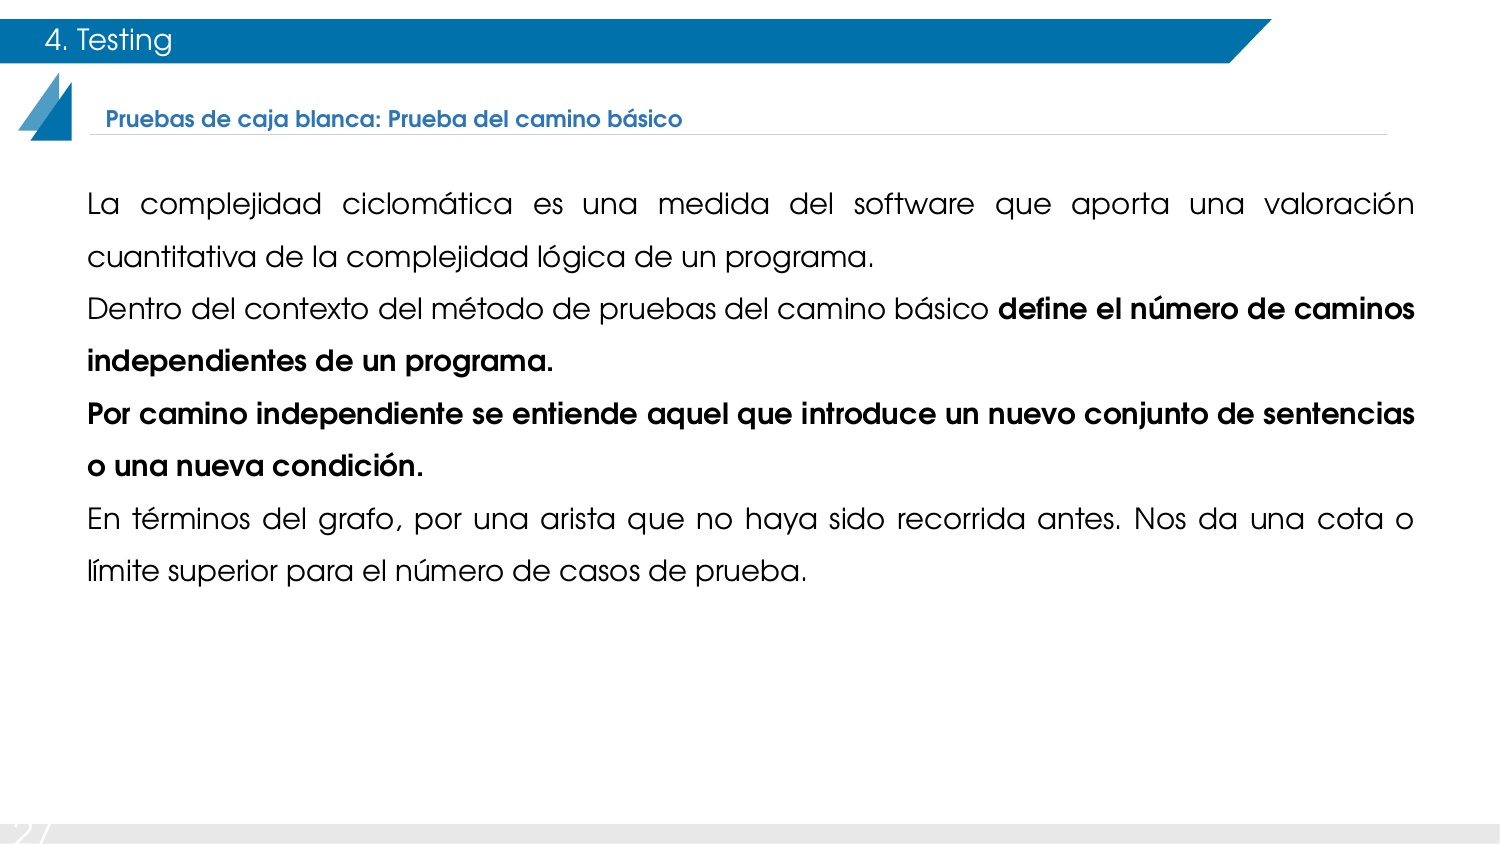

# 4. Testing

Pruebas de caja blanca: Prueba del camino básico
La complejidad ciclomática es una medida del software que aporta una valoración cuantitativa de la complejidad lógica de un programa.
Dentro del contexto del método de pruebas del camino básico define el número de caminos independientes de un programa.
Por camino independiente se entiende aquel que introduce un nuevo conjunto de sentencias o una nueva condición.
En términos del grafo, por una arista que no haya sido recorrida antes. Nos da una cota o límite superior para el número de casos de prueba.

27